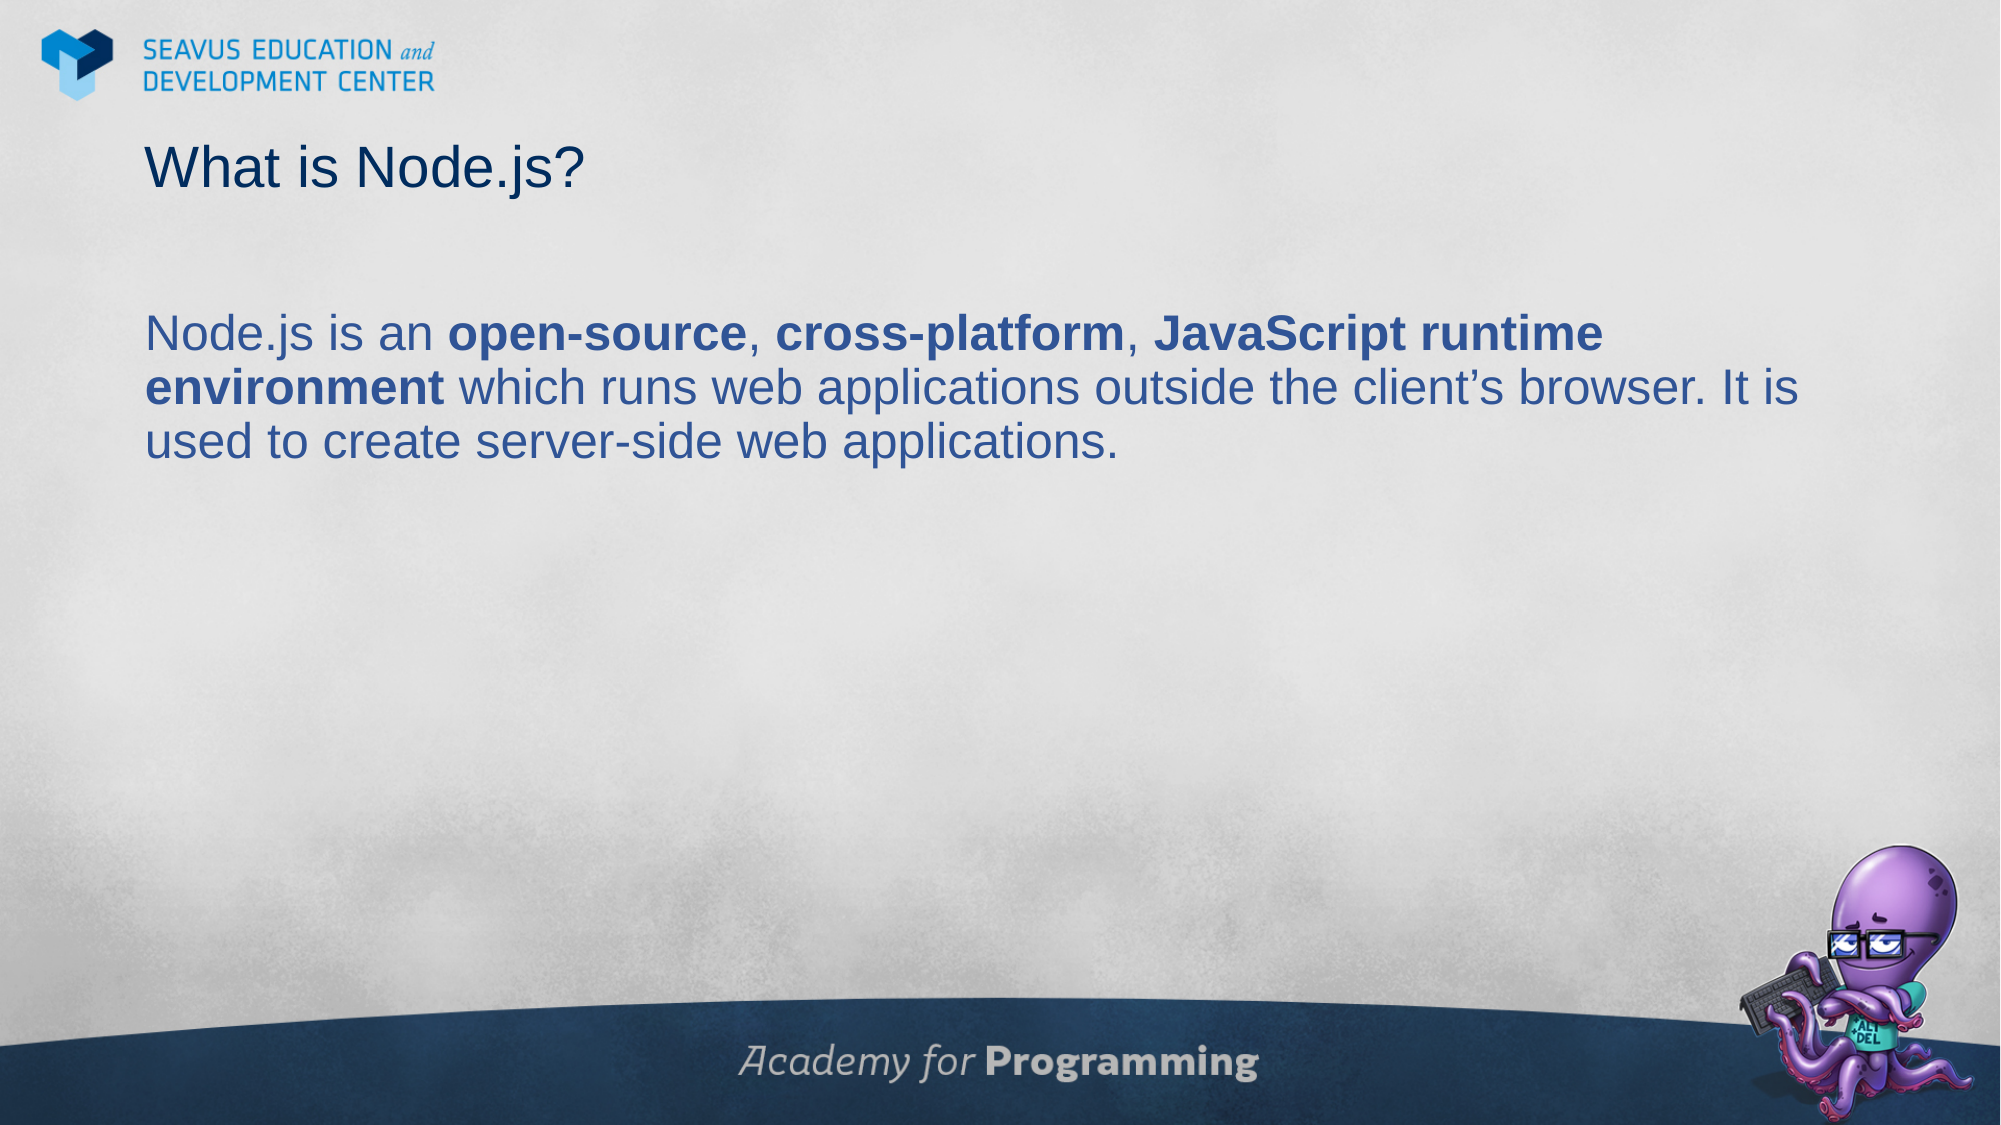

# What is Node.js?
Node.js is an open-source, cross-platform, JavaScript runtime environment which runs web applications outside the client’s browser. It is used to create server-side web applications.